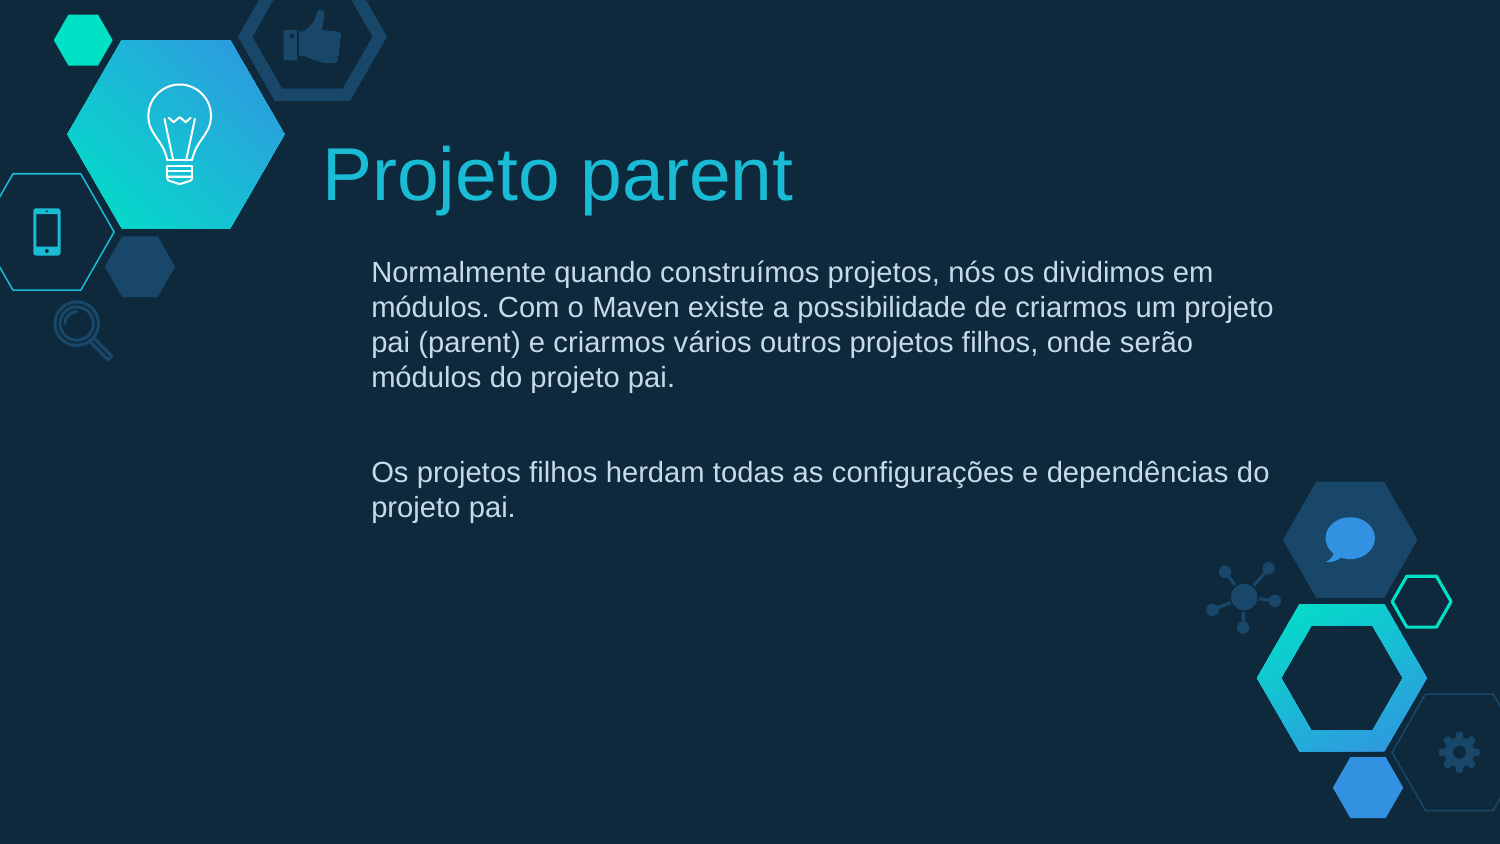

# Projeto parent
Normalmente quando construímos projetos, nós os dividimos em módulos. Com o Maven existe a possibilidade de criarmos um projeto pai (parent) e criarmos vários outros projetos filhos, onde serão módulos do projeto pai.

Os projetos filhos herdam todas as configurações e dependências do projeto pai.